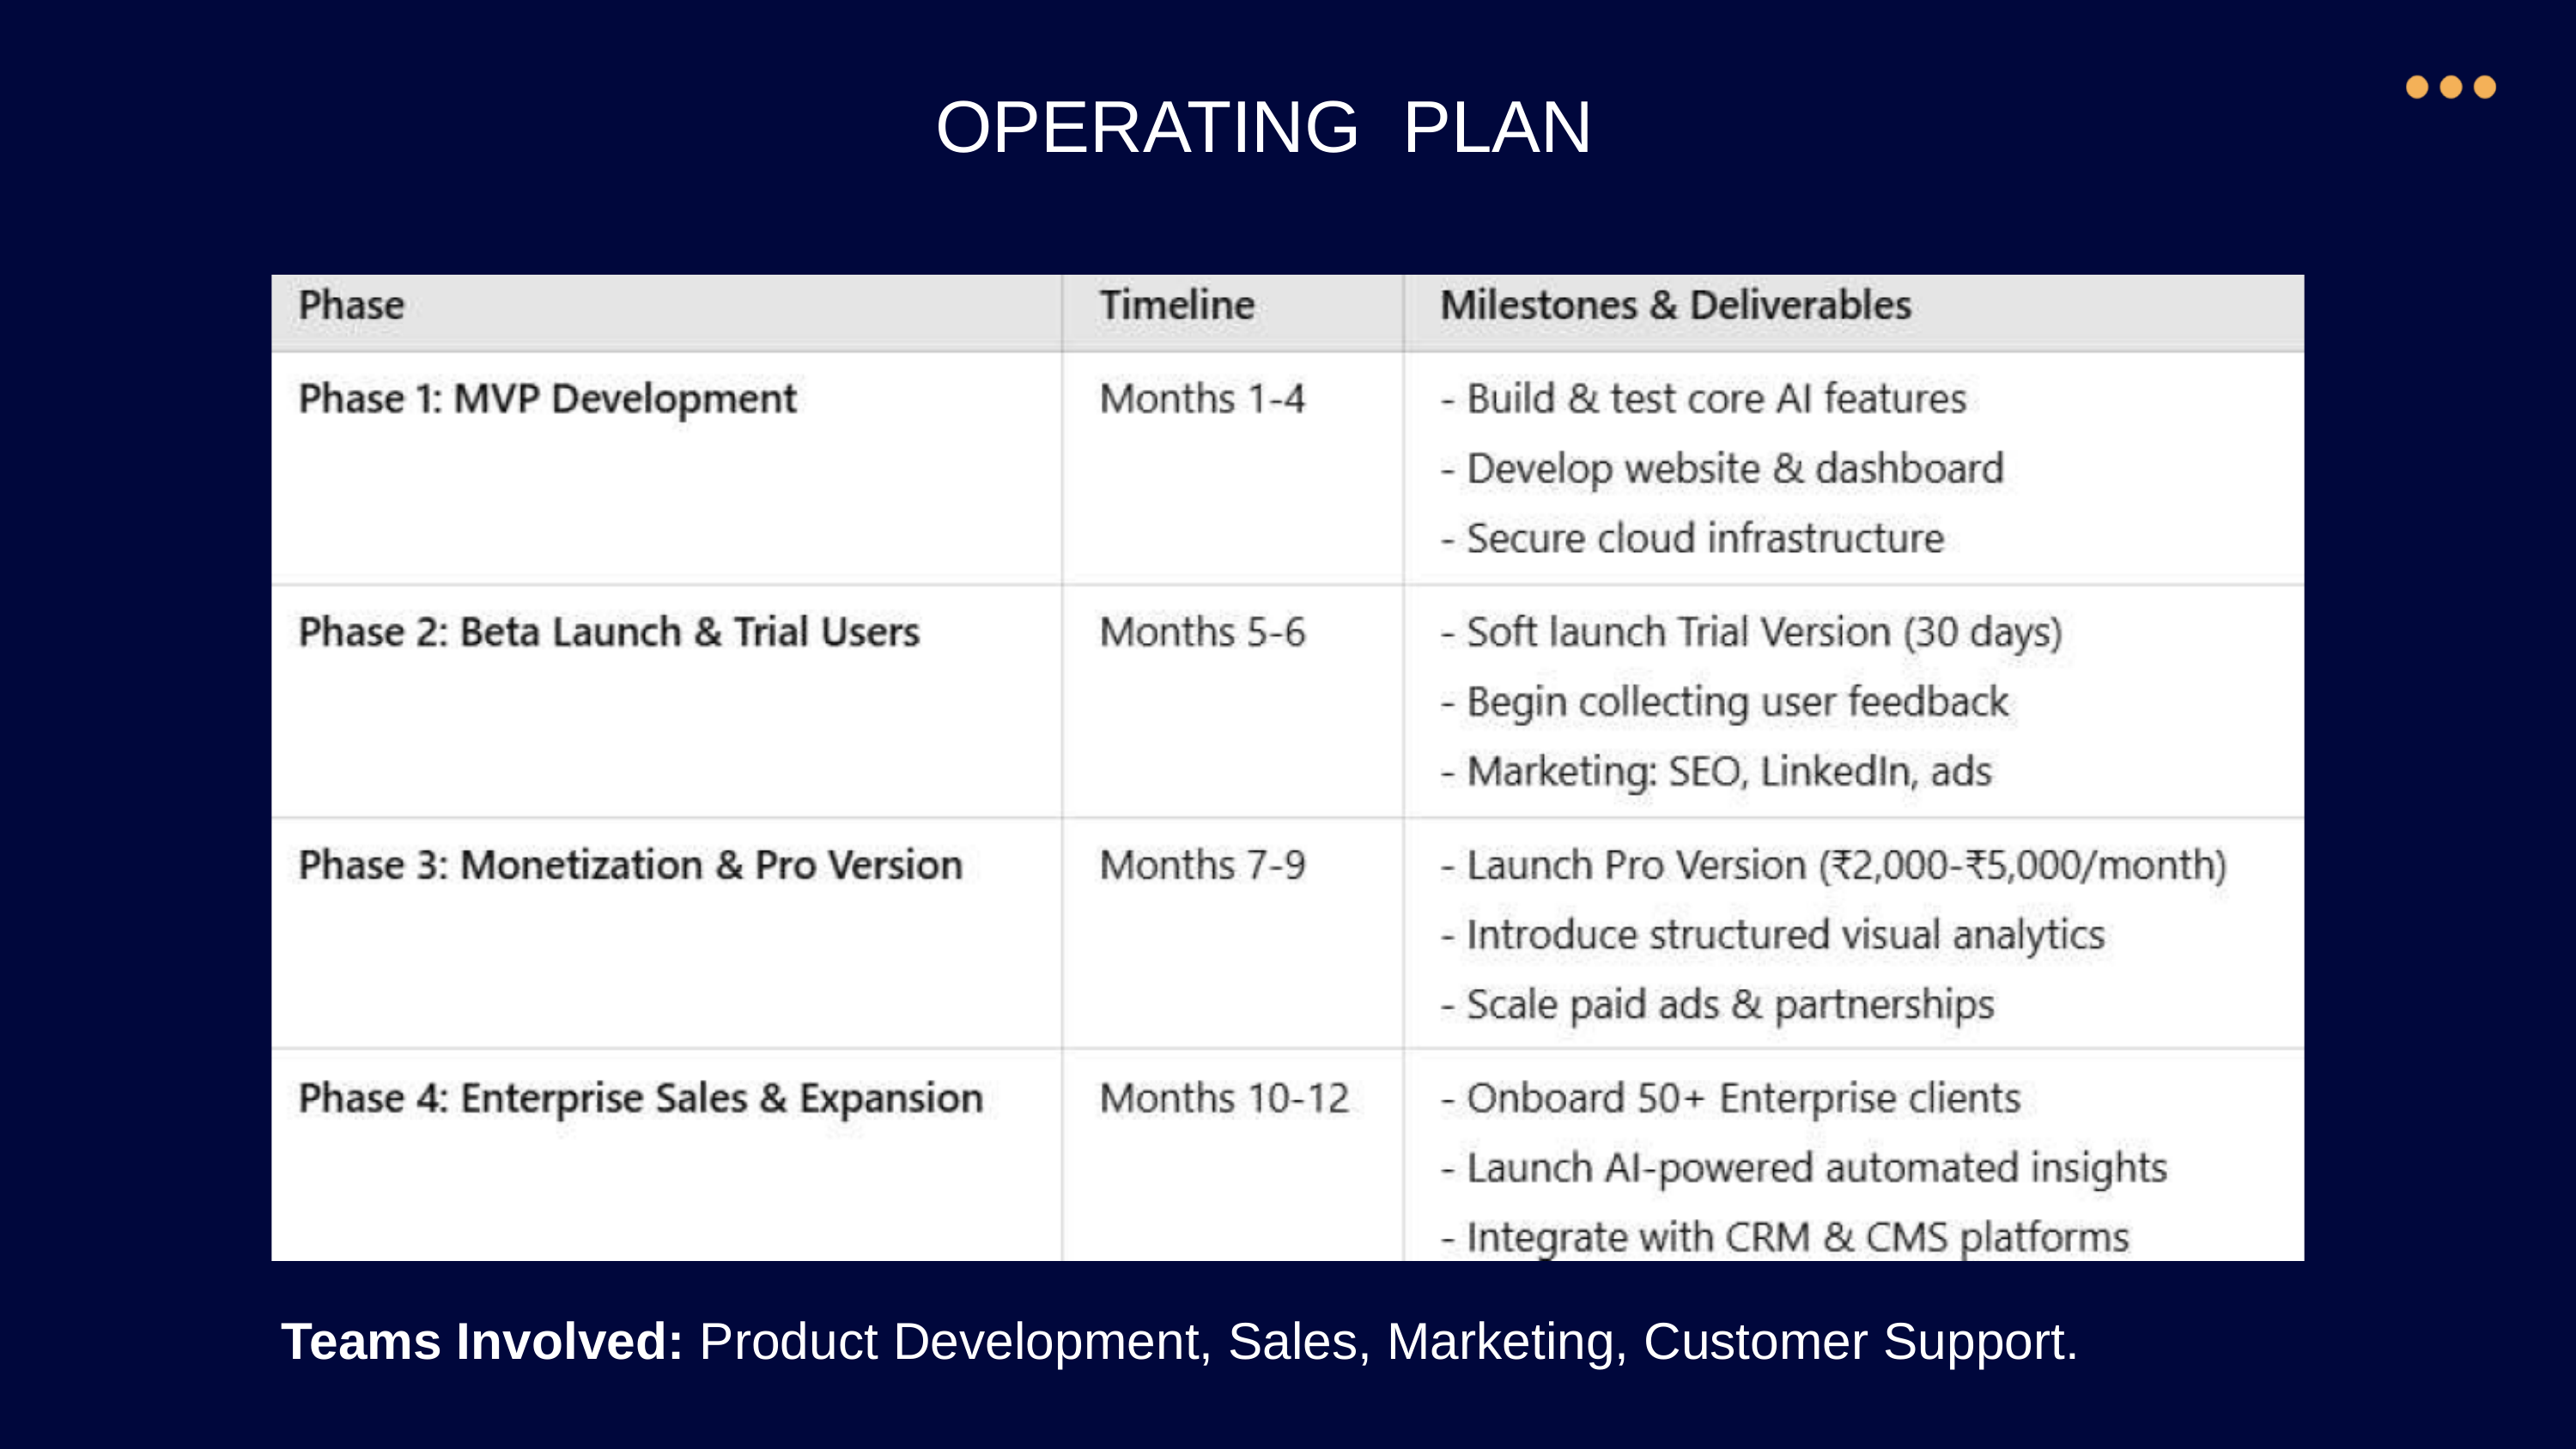

OPERATING  PLAN

Teams Involved: Product Development, Sales, Marketing, Customer Support.